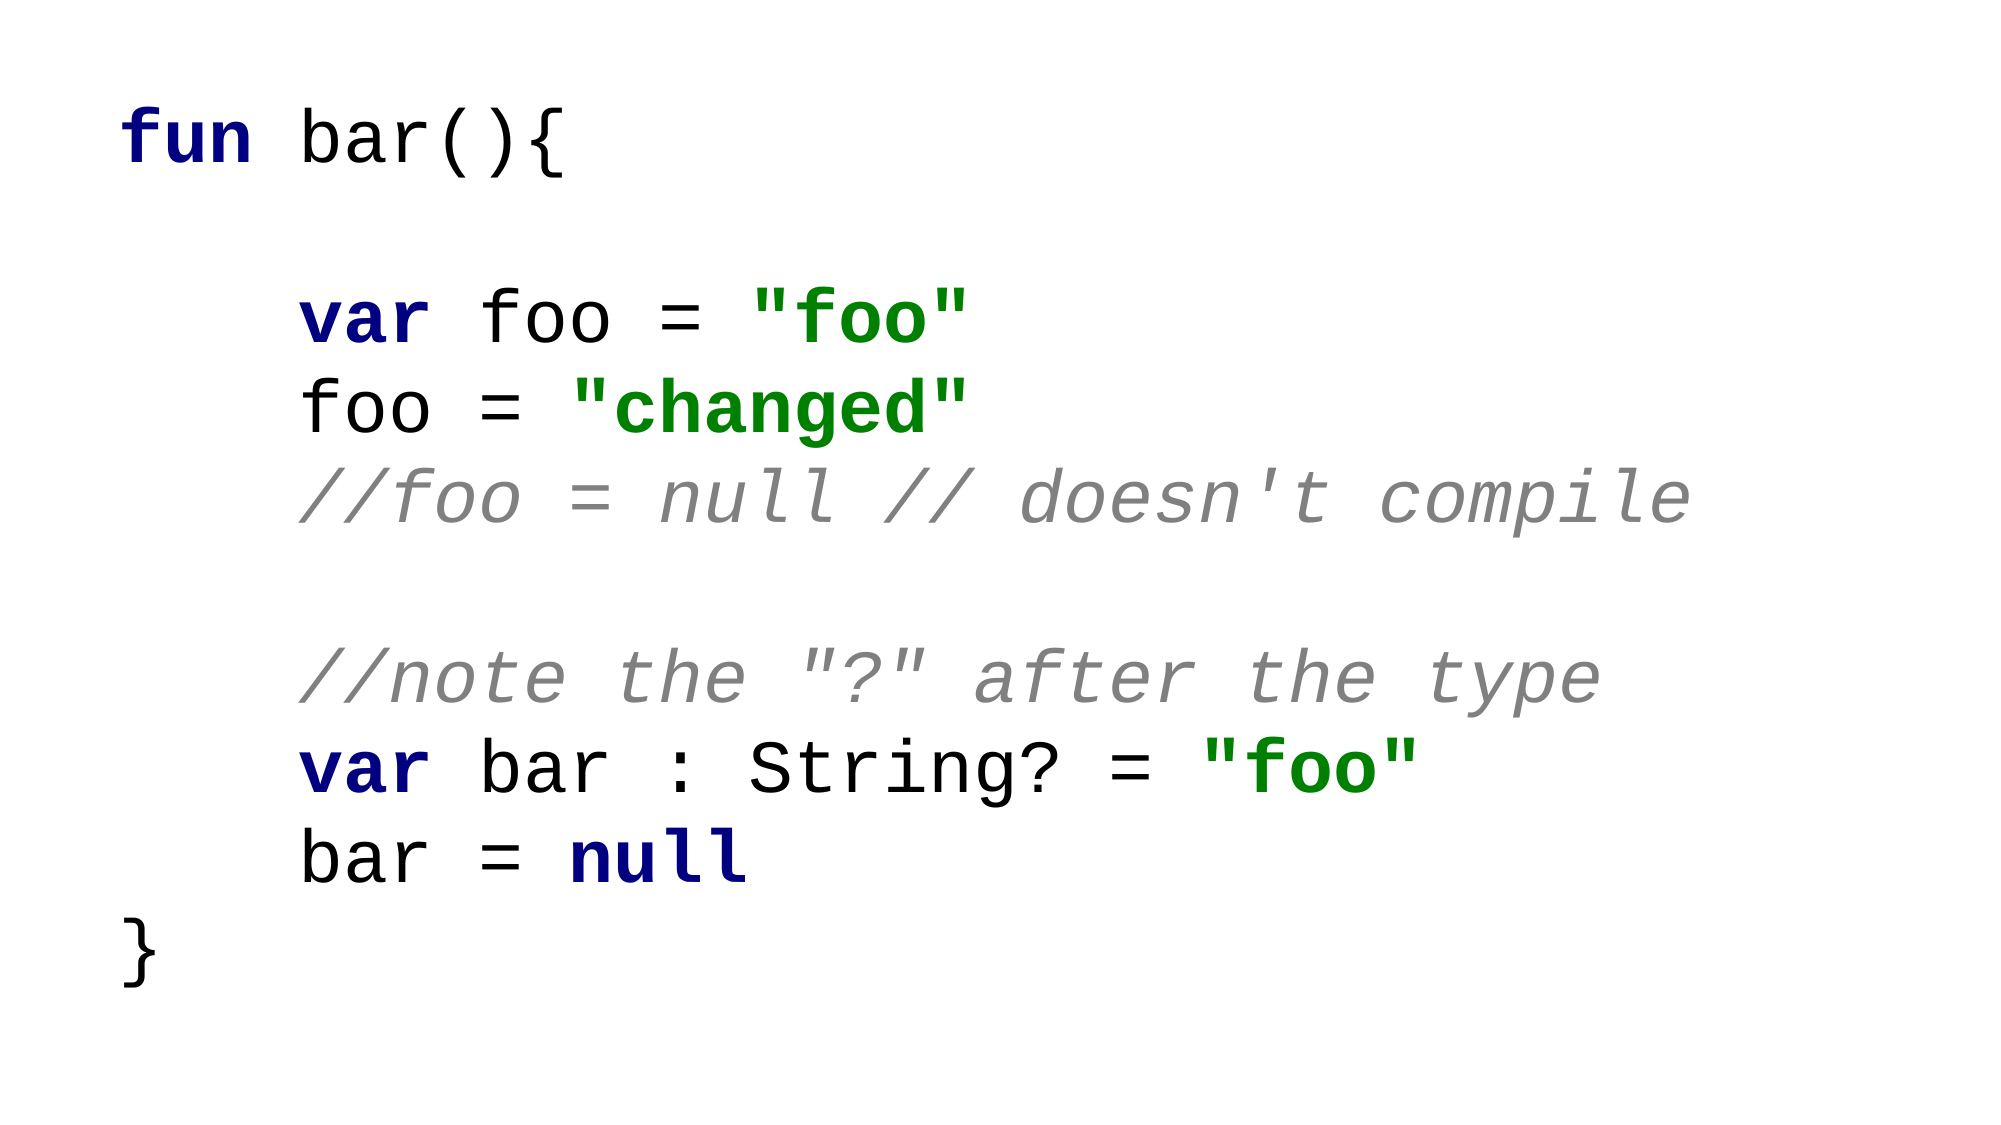

fun bar(){
    var foo = "foo"
    foo = "changed"
    //foo = null // doesn't compile
    //note the "?" after the type
    var bar : String? = "foo"
    bar = null
}